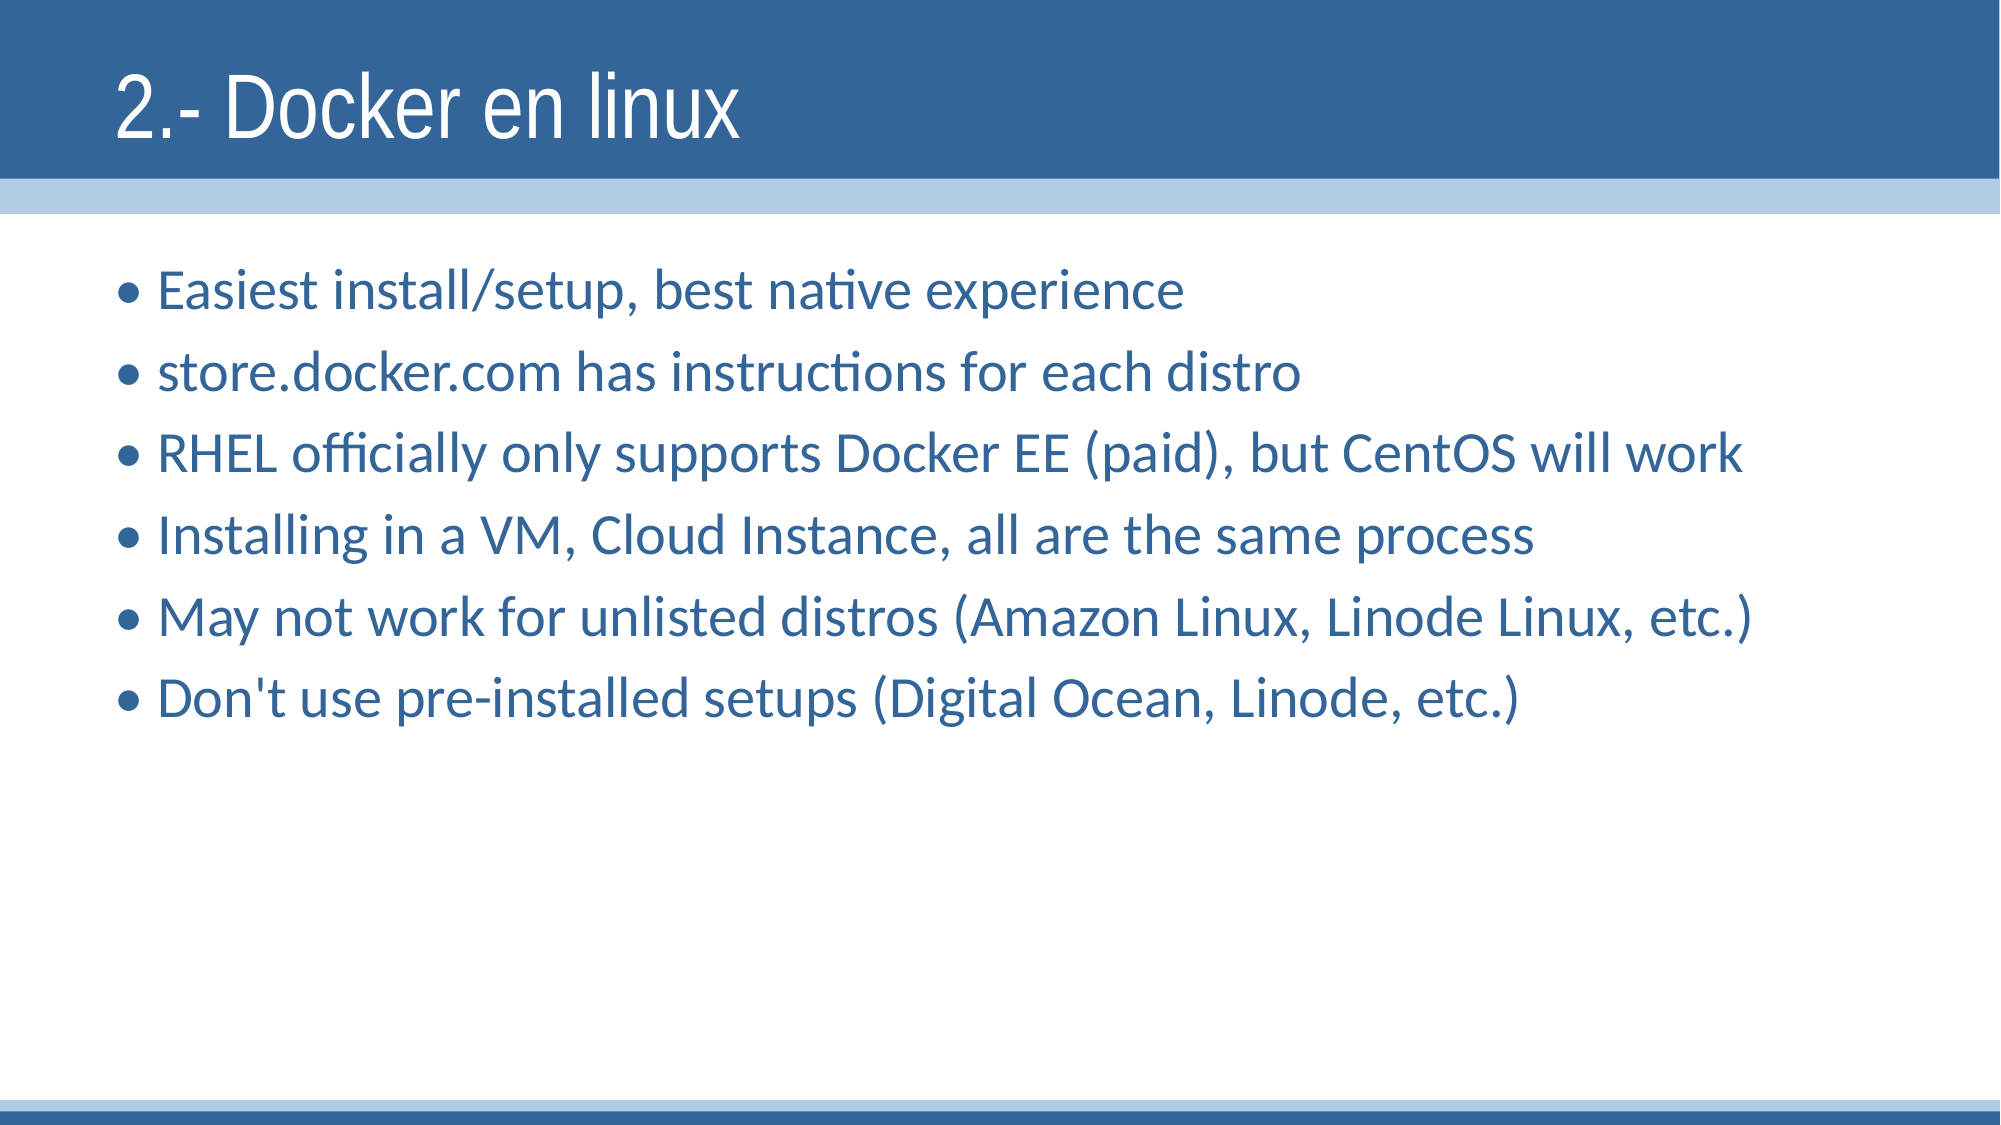

# 2.- Docker en linux
• Easiest install/setup, best native experience
• store.docker.com has instructions for each distro
• RHEL officially only supports Docker EE (paid), but CentOS will work
• Installing in a VM, Cloud Instance, all are the same process
• May not work for unlisted distros (Amazon Linux, Linode Linux, etc.)
• Don't use pre-installed setups (Digital Ocean, Linode, etc.)